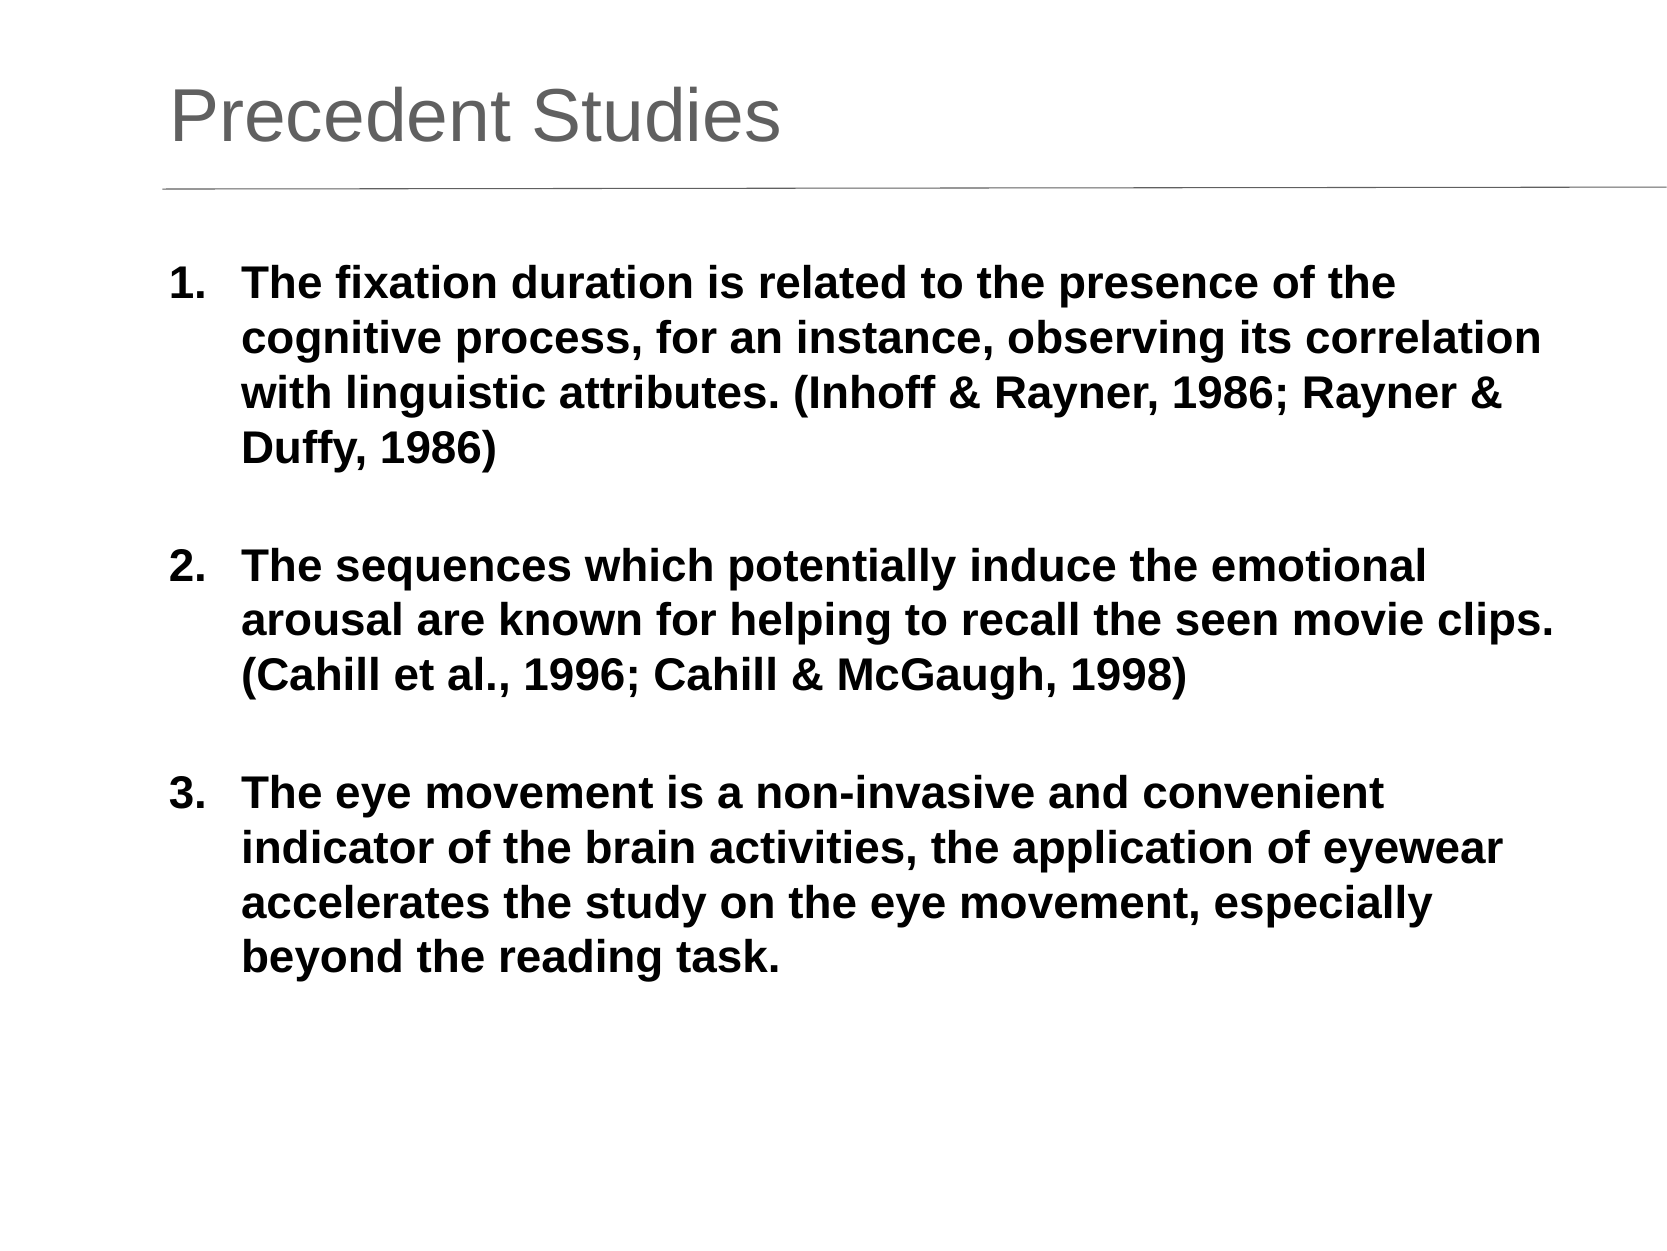

# Precedent Studies

The fixation duration is related to the presence of the cognitive process, for an instance, observing its correlation with linguistic attributes. (Inhoff & Rayner, 1986; Rayner & Duffy, 1986)
The sequences which potentially induce the emotional arousal are known for helping to recall the seen movie clips. (Cahill et al., 1996; Cahill & McGaugh, 1998)
The eye movement is a non-invasive and convenient indicator of the brain activities, the application of eyewear accelerates the study on the eye movement, especially beyond the reading task.